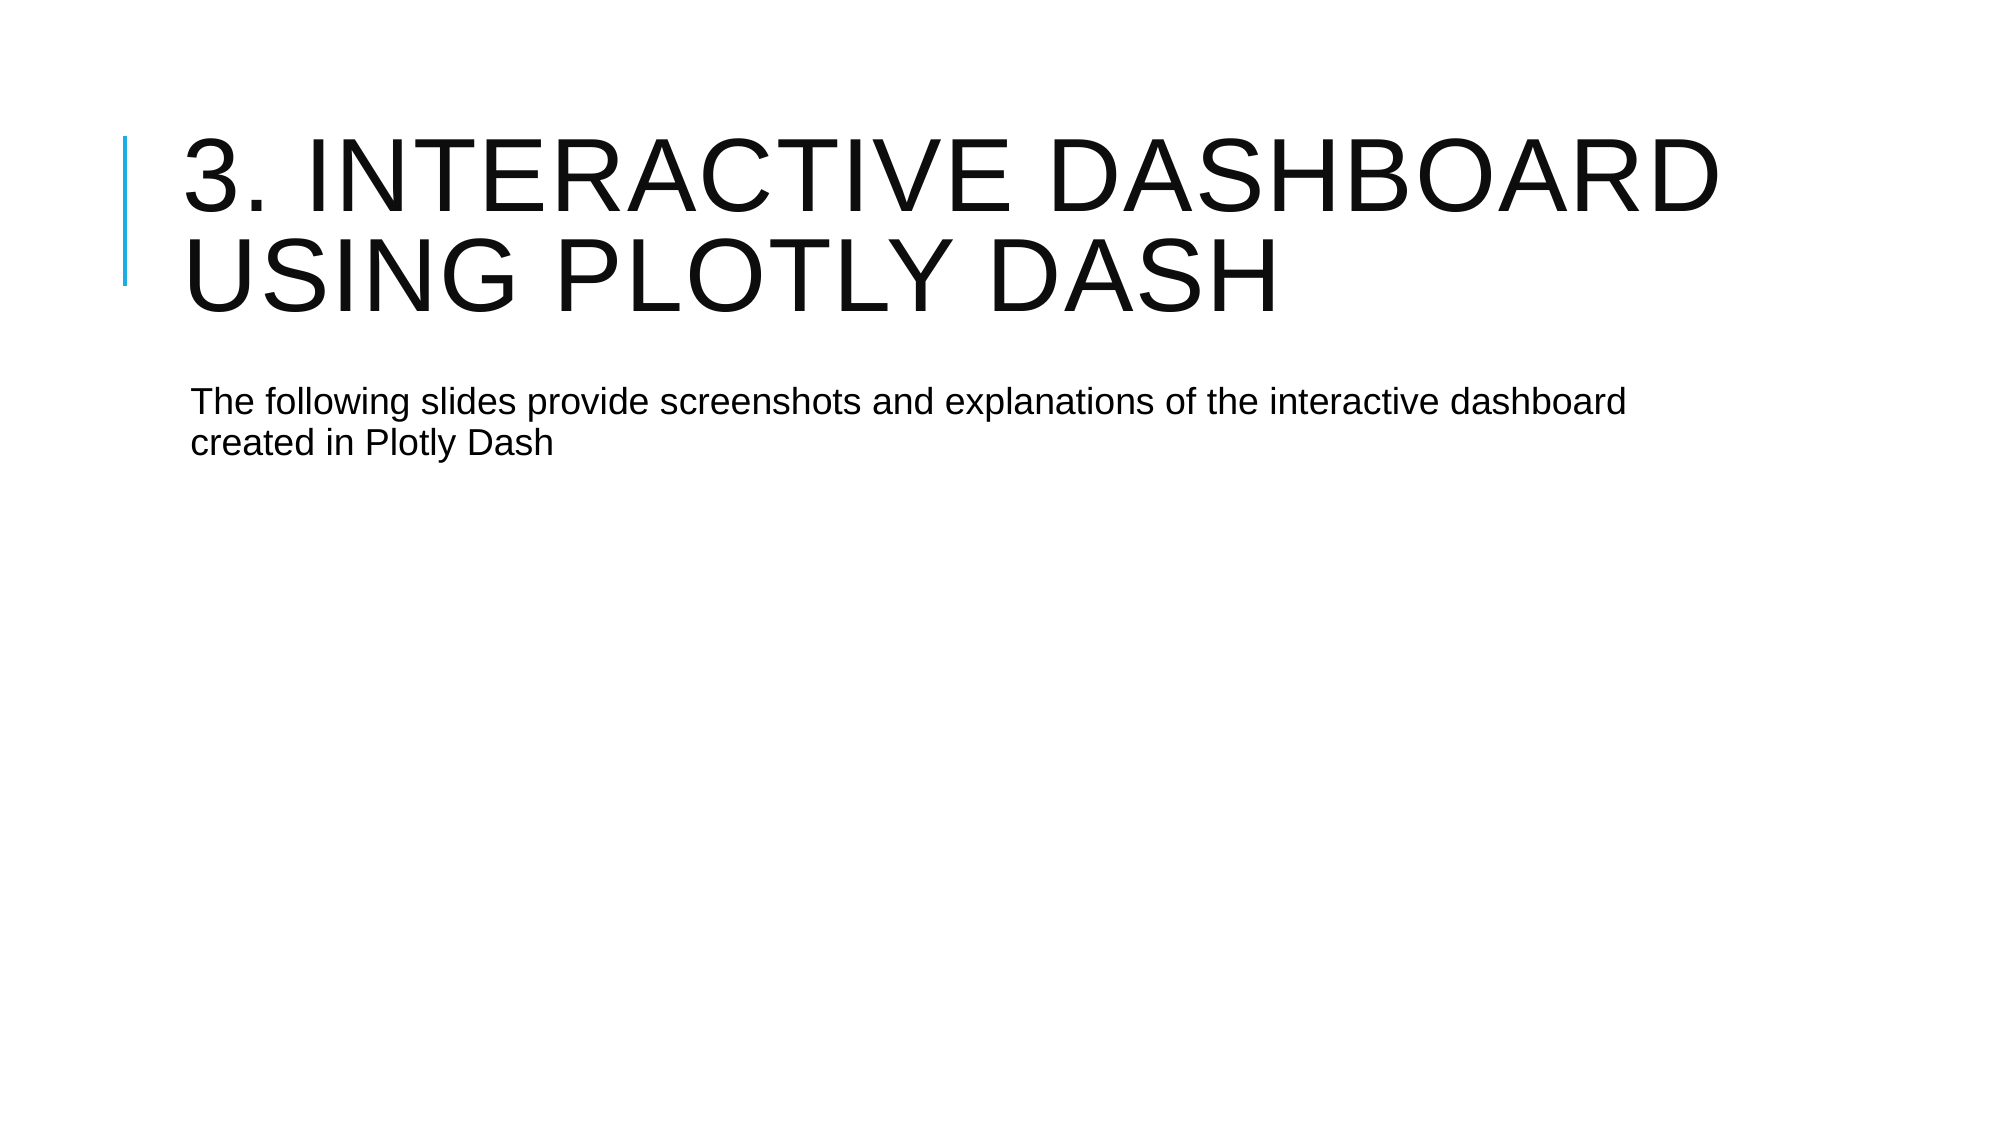

# 3. Interactive dashboard using Plotly Dash
The following slides provide screenshots and explanations of the interactive dashboard created in Plotly Dash